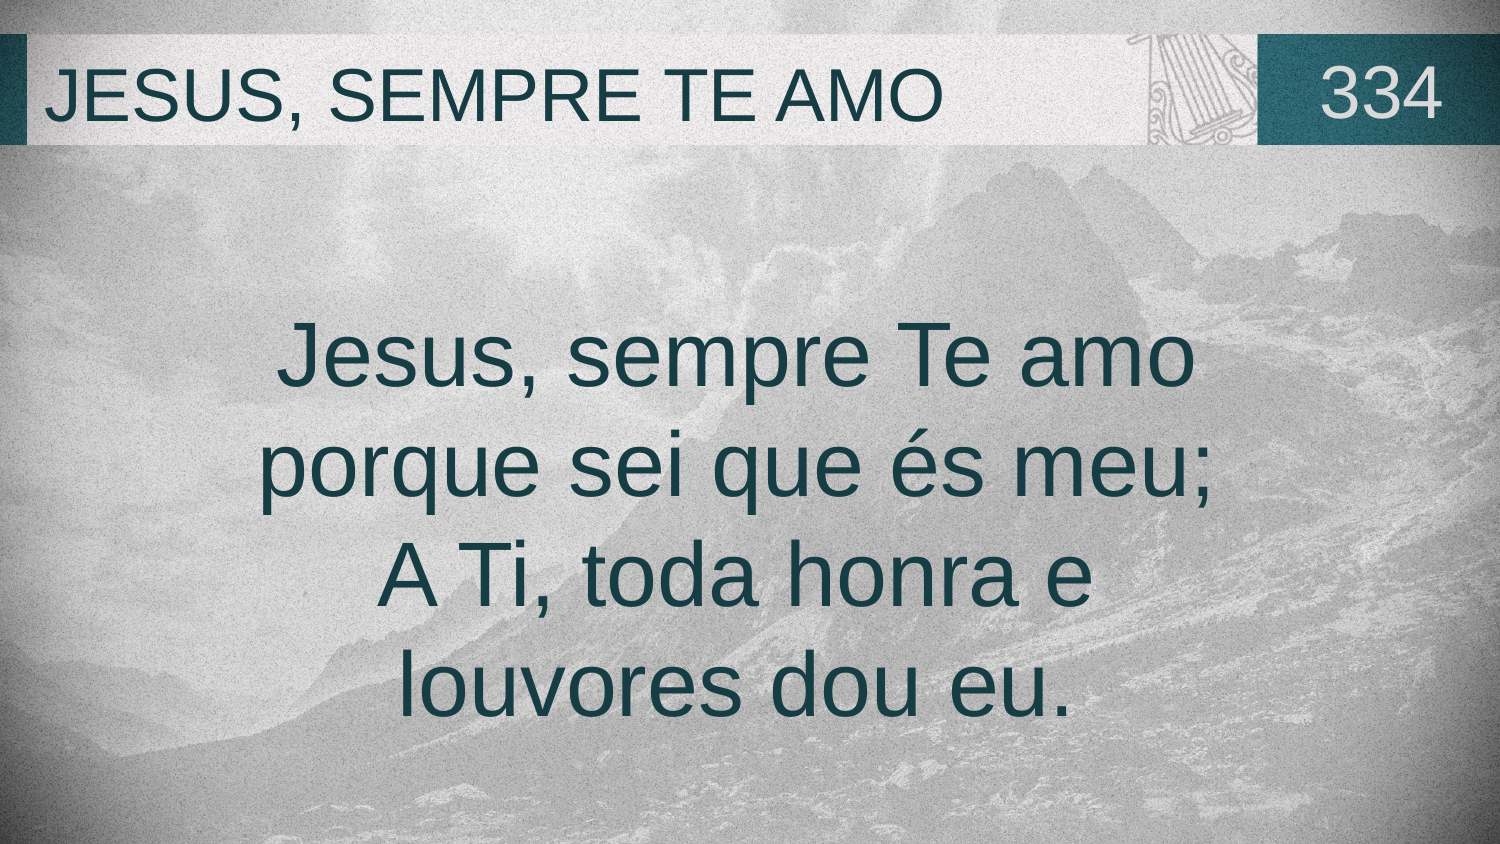

# JESUS, SEMPRE TE AMO
334
Jesus, sempre Te amo
porque sei que és meu;
A Ti, toda honra e
louvores dou eu.